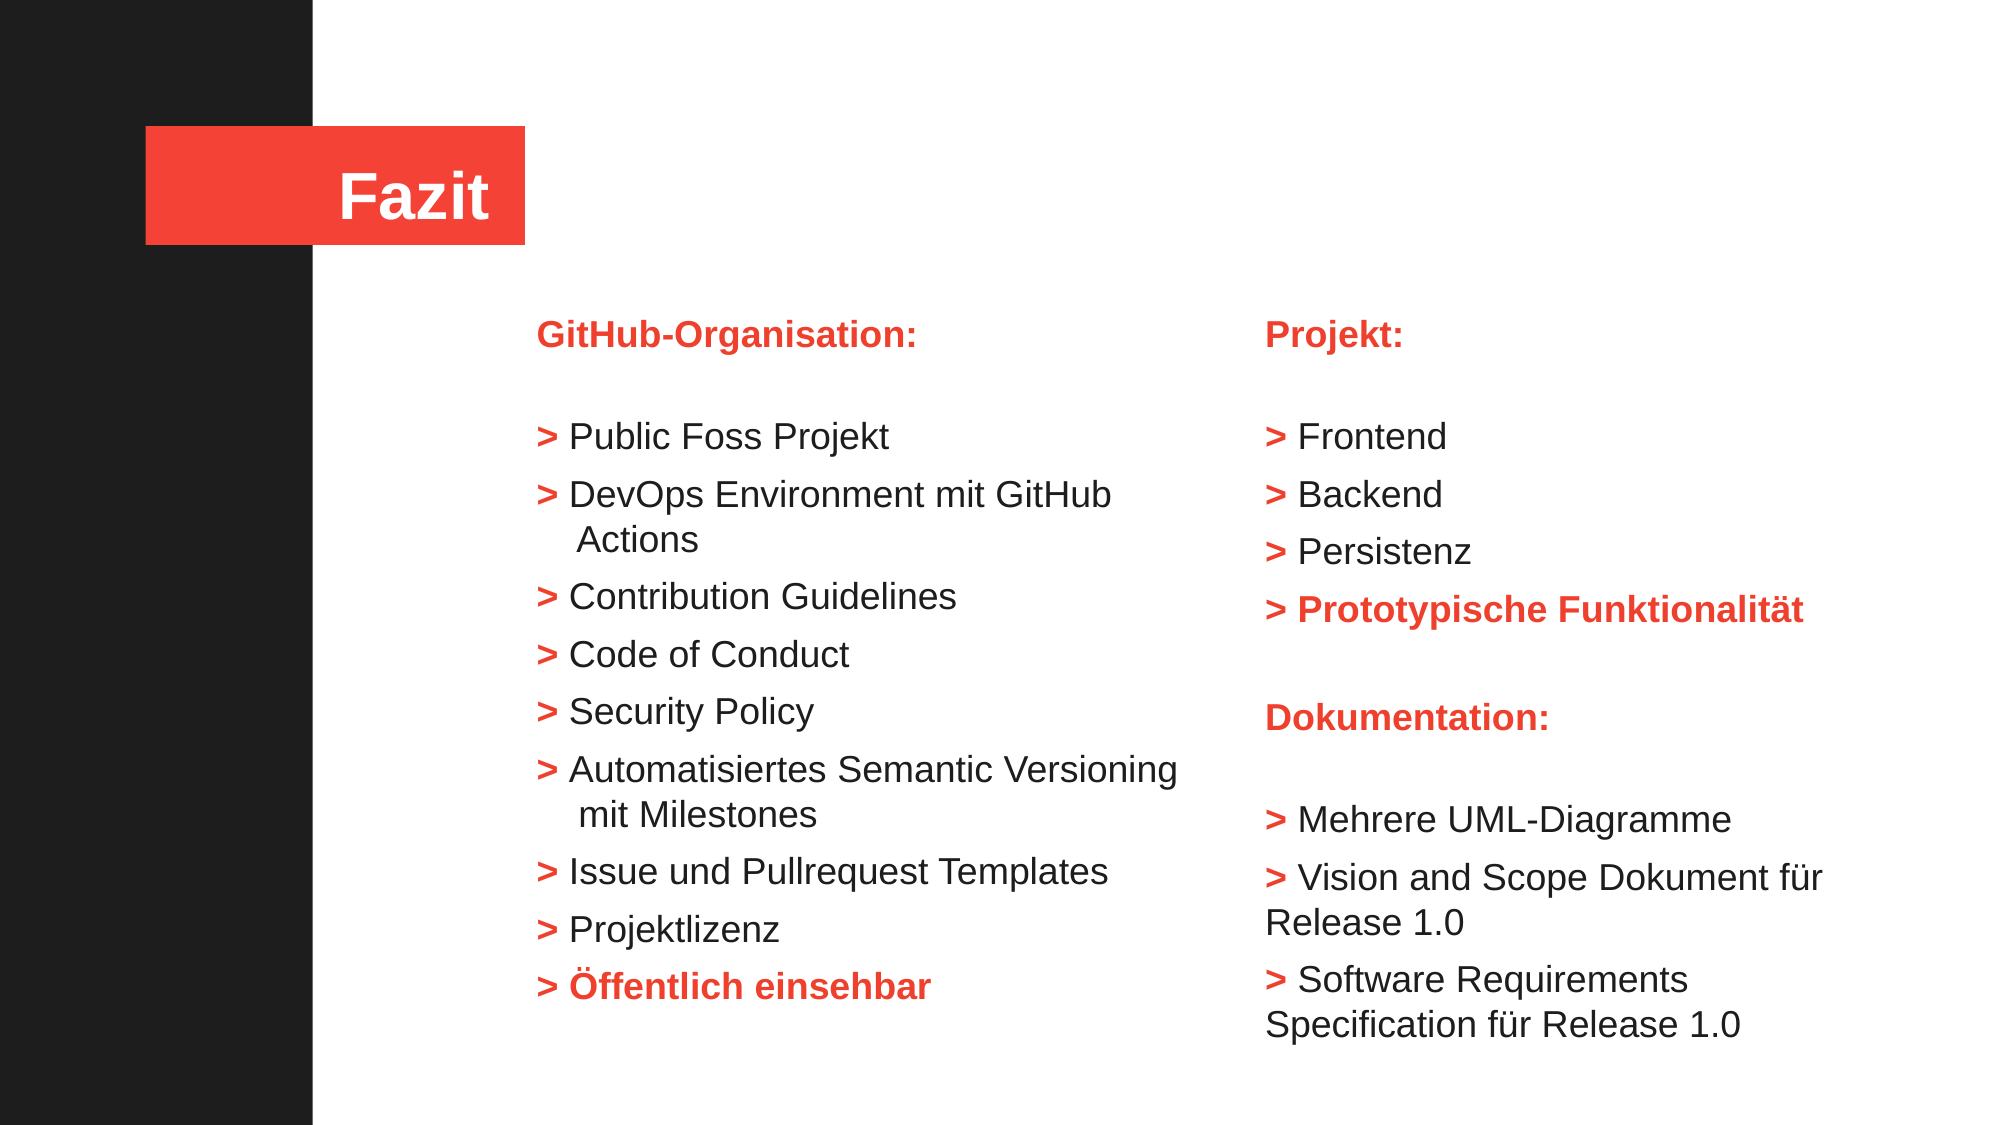

Fazit
GitHub-Organisation:
> Public Foss Projekt
> DevOps Environment mit GitHub
    Actions
> Contribution Guidelines
> Code of Conduct
> Security Policy
> Automatisiertes Semantic Versioning
    mit Milestones
> Issue und Pullrequest Templates
> Projektlizenz
> Öffentlich einsehbar
Projekt:
> Frontend
> Backend
> Persistenz
> Prototypische Funktionalität
Dokumentation:
> Mehrere UML-Diagramme
> Vision and Scope Dokument für Release 1.0
> Software Requirements Specification für Release 1.0